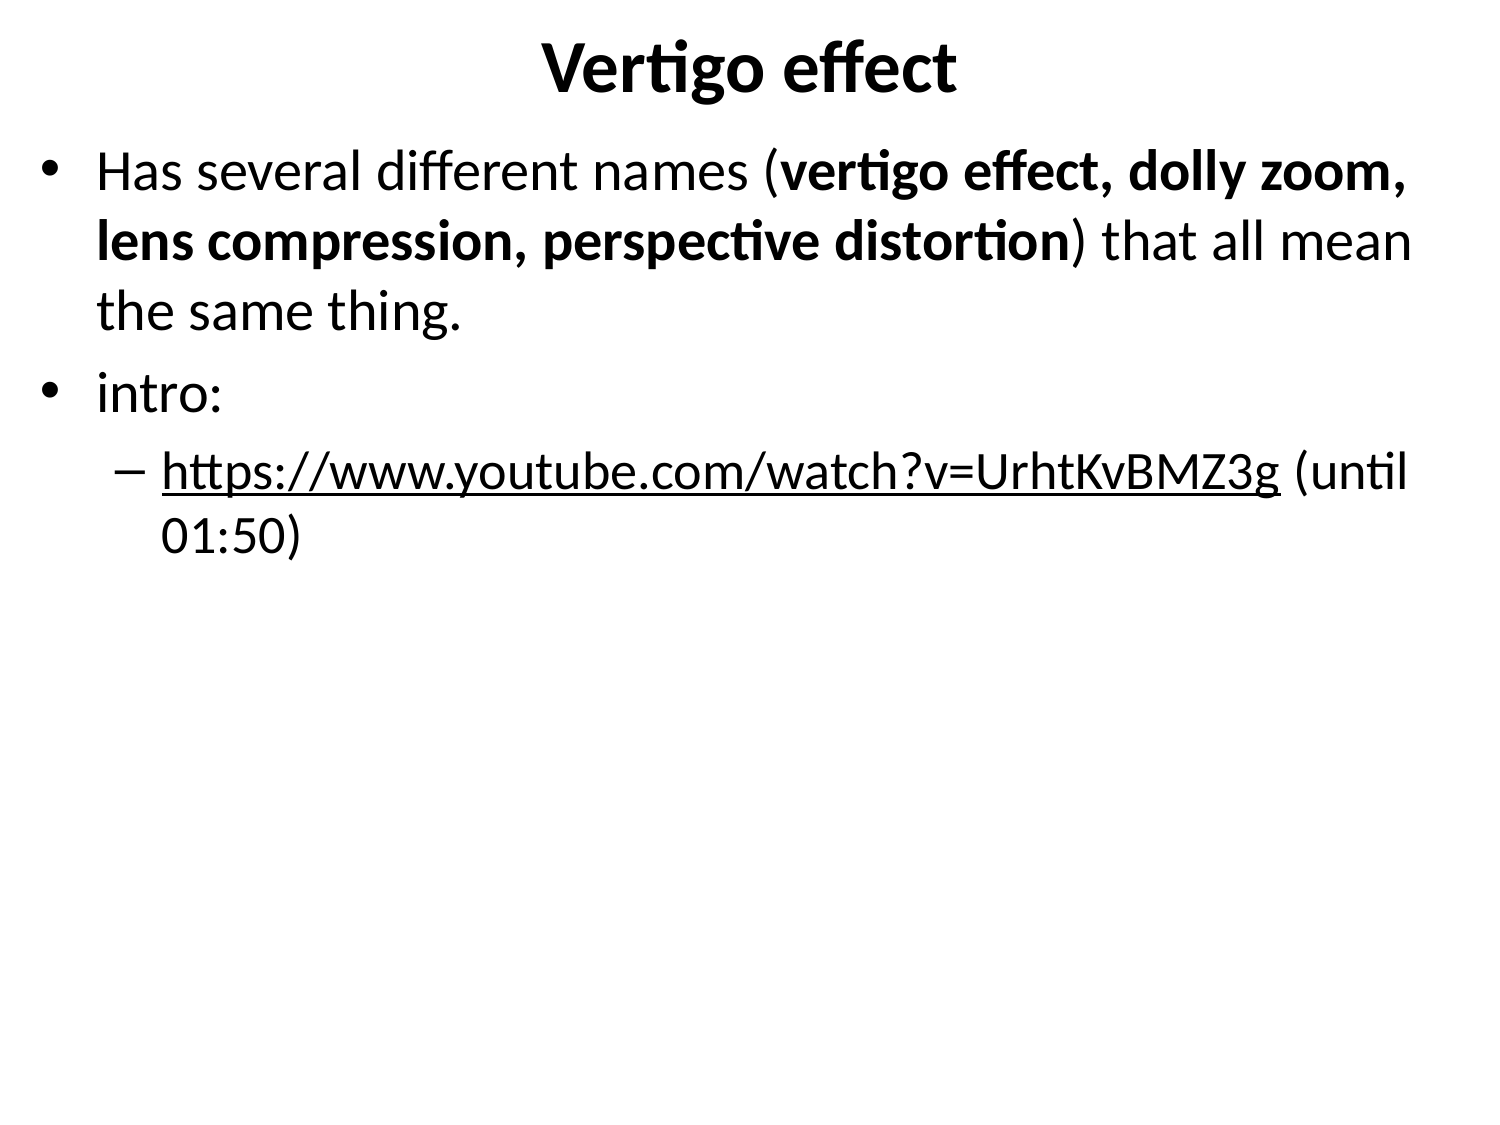

# Vertigo effect
Has several different names (vertigo effect, dolly zoom, lens compression, perspective distortion) that all mean the same thing.
intro:
https://www.youtube.com/watch?v=UrhtKvBMZ3g (until 01:50)